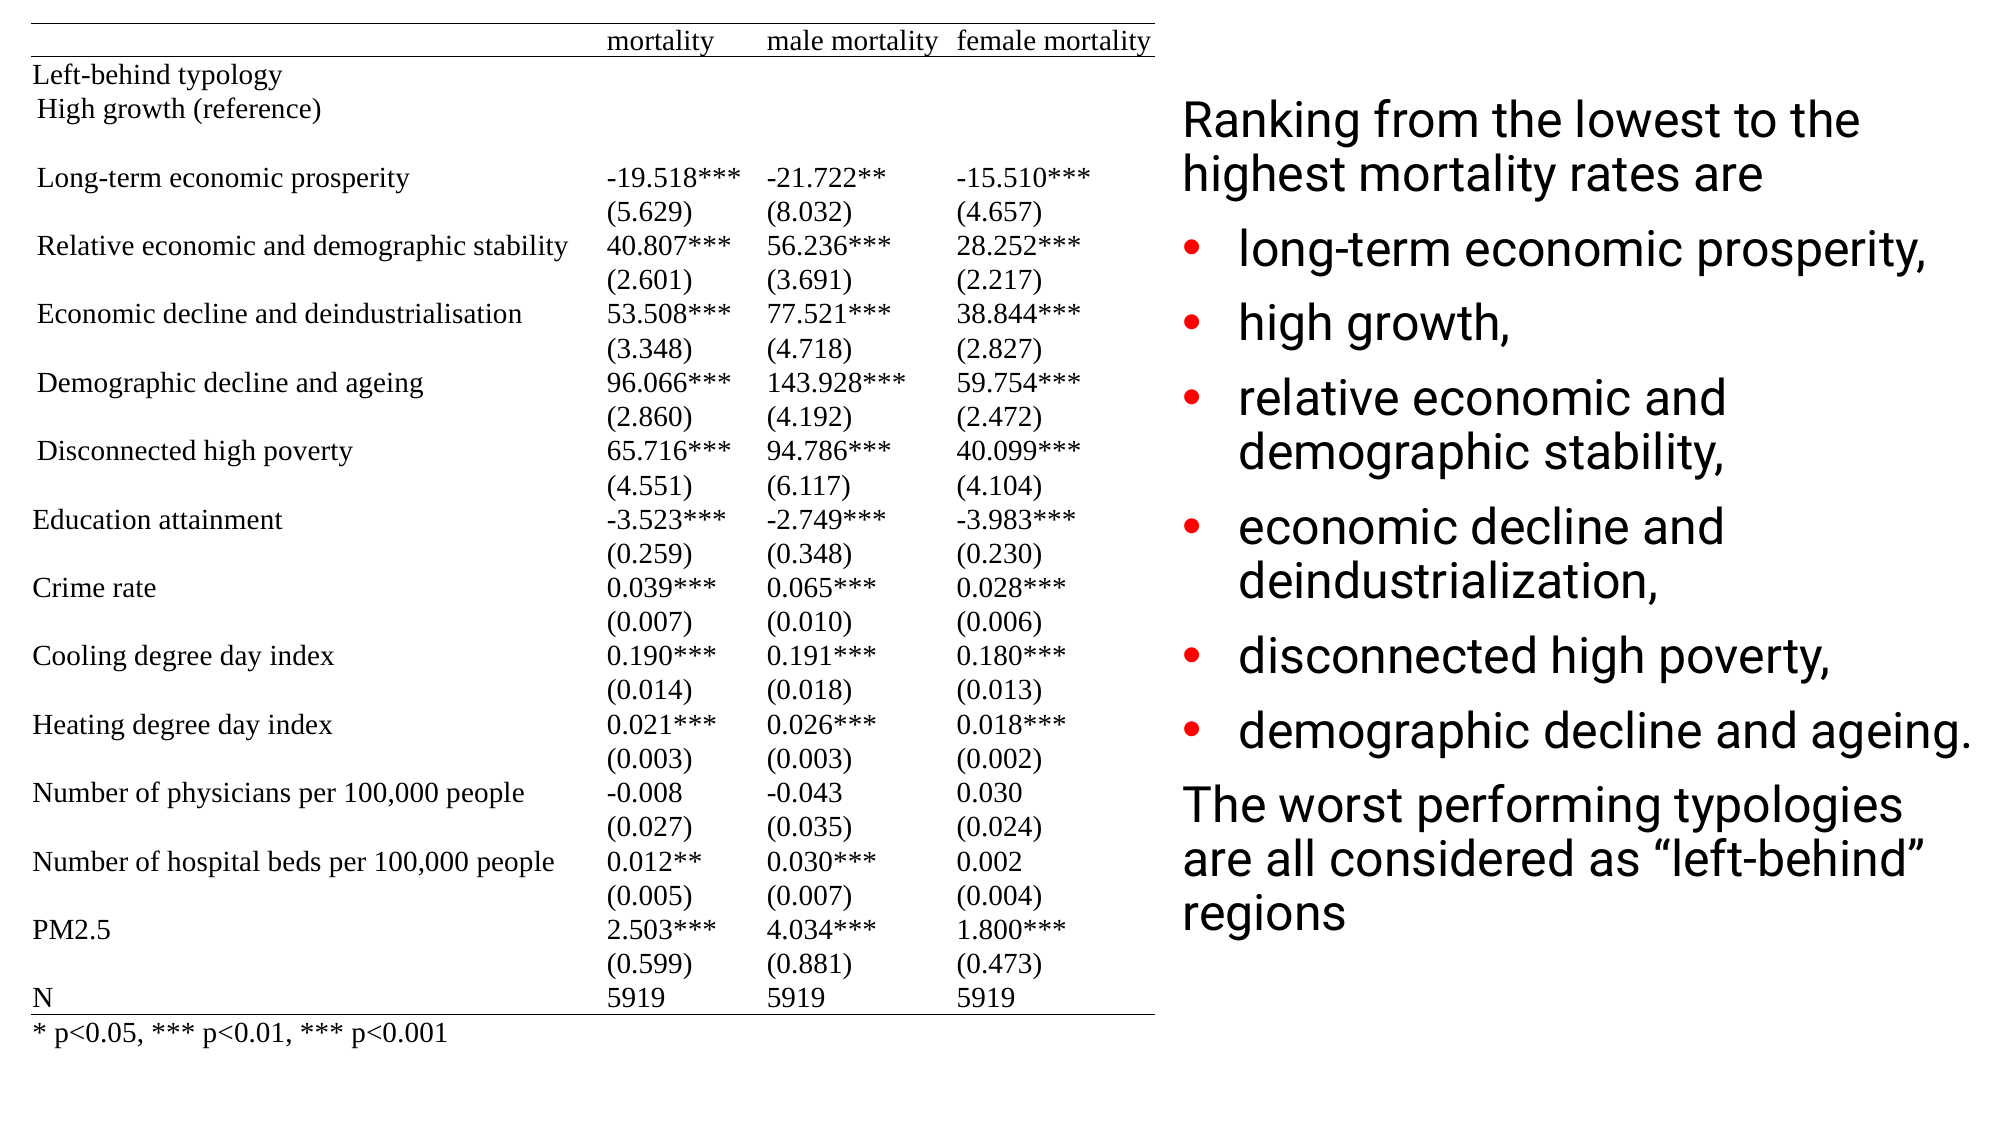

|  | mortality | male mortality | female mortality |
| --- | --- | --- | --- |
| Left-behind typology |  |  |  |
| High growth (reference) |  |  |  |
|  |  |  |  |
| Long-term economic prosperity | -19.518\*\*\* | -21.722\*\* | -15.510\*\*\* |
|  | (5.629) | (8.032) | (4.657) |
| Relative economic and demographic stability | 40.807\*\*\* | 56.236\*\*\* | 28.252\*\*\* |
|  | (2.601) | (3.691) | (2.217) |
| Economic decline and deindustrialisation | 53.508\*\*\* | 77.521\*\*\* | 38.844\*\*\* |
|  | (3.348) | (4.718) | (2.827) |
| Demographic decline and ageing | 96.066\*\*\* | 143.928\*\*\* | 59.754\*\*\* |
|  | (2.860) | (4.192) | (2.472) |
| Disconnected high poverty | 65.716\*\*\* | 94.786\*\*\* | 40.099\*\*\* |
|  | (4.551) | (6.117) | (4.104) |
| Education attainment | -3.523\*\*\* | -2.749\*\*\* | -3.983\*\*\* |
|  | (0.259) | (0.348) | (0.230) |
| Crime rate | 0.039\*\*\* | 0.065\*\*\* | 0.028\*\*\* |
|  | (0.007) | (0.010) | (0.006) |
| Cooling degree day index | 0.190\*\*\* | 0.191\*\*\* | 0.180\*\*\* |
|  | (0.014) | (0.018) | (0.013) |
| Heating degree day index | 0.021\*\*\* | 0.026\*\*\* | 0.018\*\*\* |
|  | (0.003) | (0.003) | (0.002) |
| Number of physicians per 100,000 people | -0.008 | -0.043 | 0.030 |
|  | (0.027) | (0.035) | (0.024) |
| Number of hospital beds per 100,000 people | 0.012\*\* | 0.030\*\*\* | 0.002 |
|  | (0.005) | (0.007) | (0.004) |
| PM2.5 | 2.503\*\*\* | 4.034\*\*\* | 1.800\*\*\* |
|  | (0.599) | (0.881) | (0.473) |
| N | 5919 | 5919 | 5919 |
| \* p<0.05, \*\*\* p<0.01, \*\*\* p<0.001 |  |  |  |
Ranking from the lowest to the highest mortality rates are
long-term economic prosperity,
high growth,
relative economic and demographic stability,
economic decline and deindustrialization,
disconnected high poverty,
demographic decline and ageing.
The worst performing typologies are all considered as “left-behind” regions